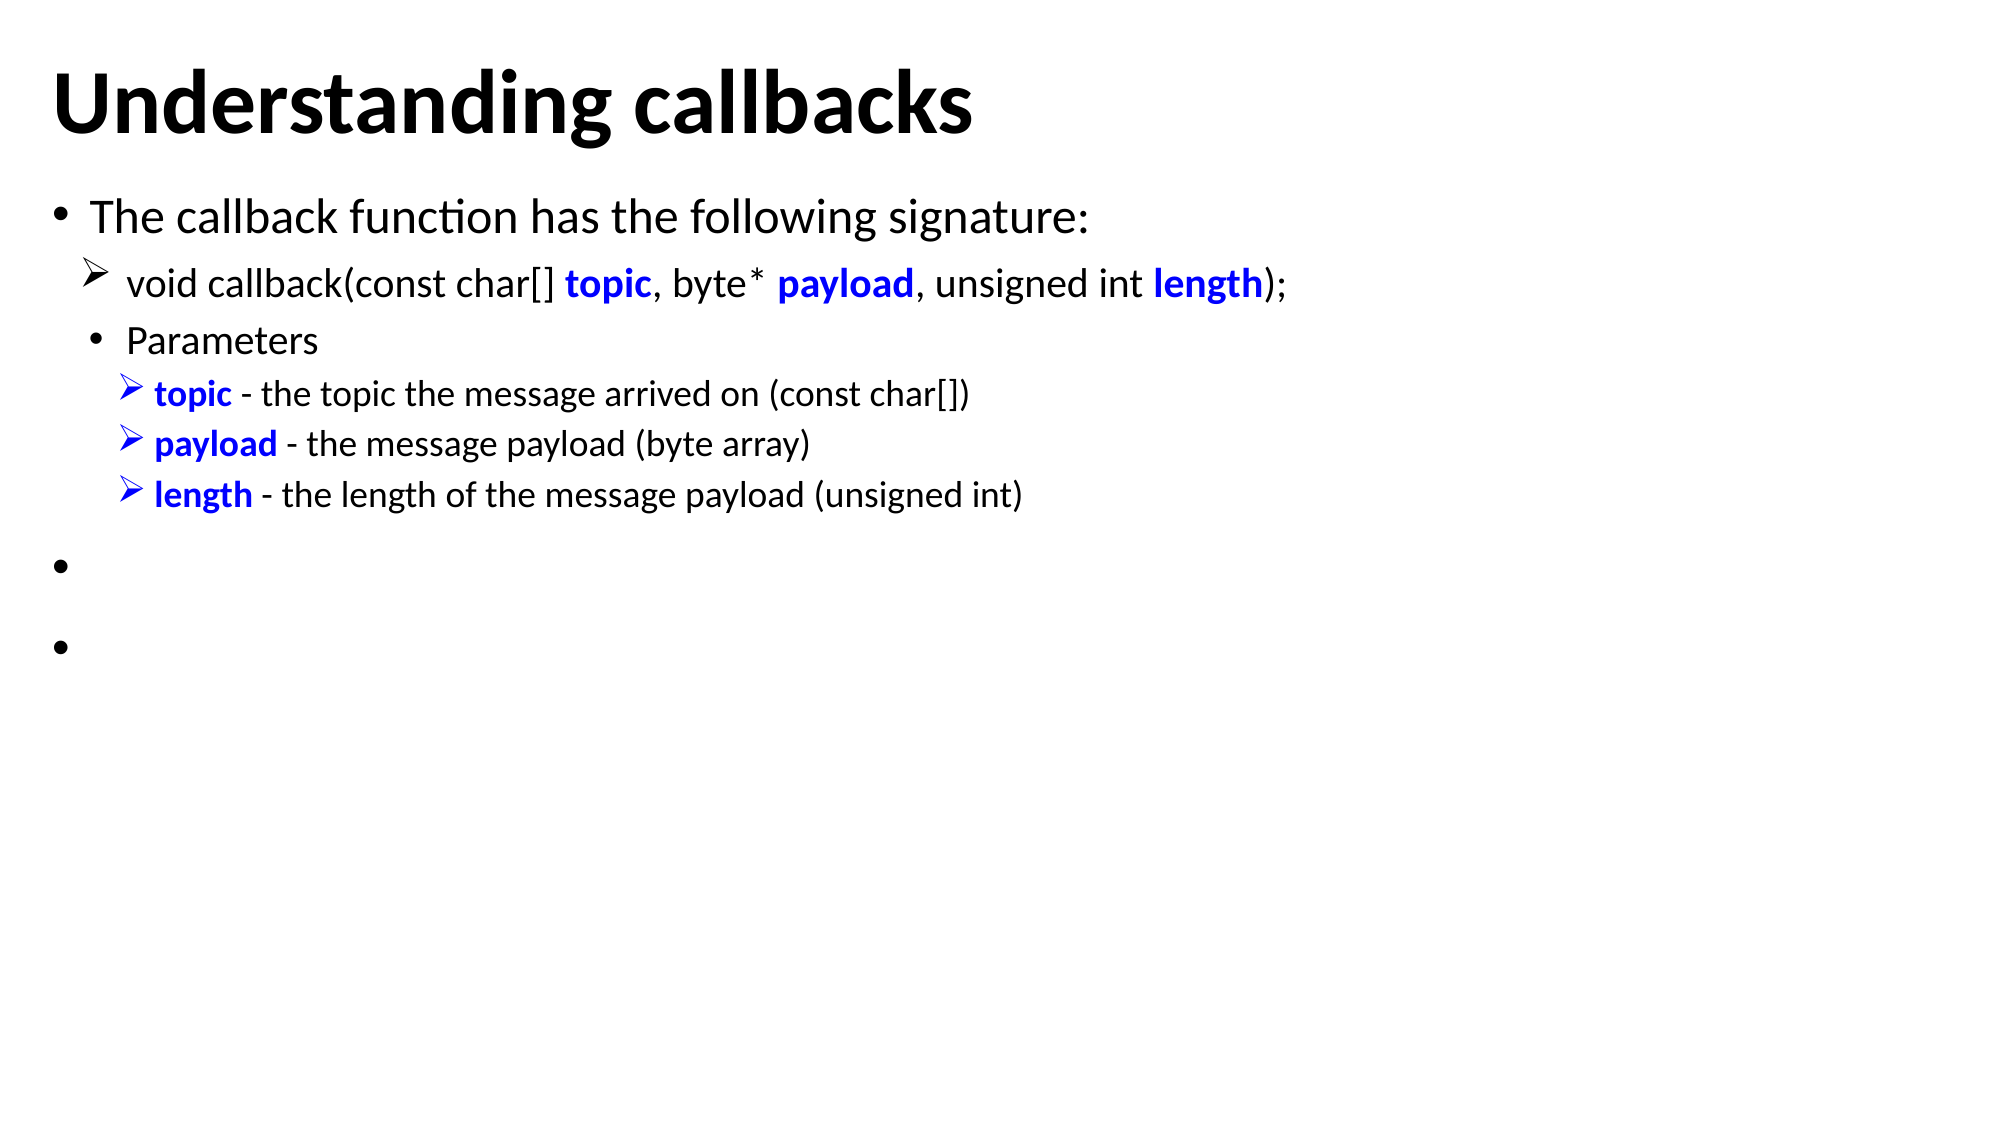

# Understanding callbacks
The callback function has the following signature:
void callback(const char[] topic, byte* payload, unsigned int length);
Parameters
topic - the topic the message arrived on (const char[])
payload - the message payload (byte array)
length - the length of the message payload (unsigned int)